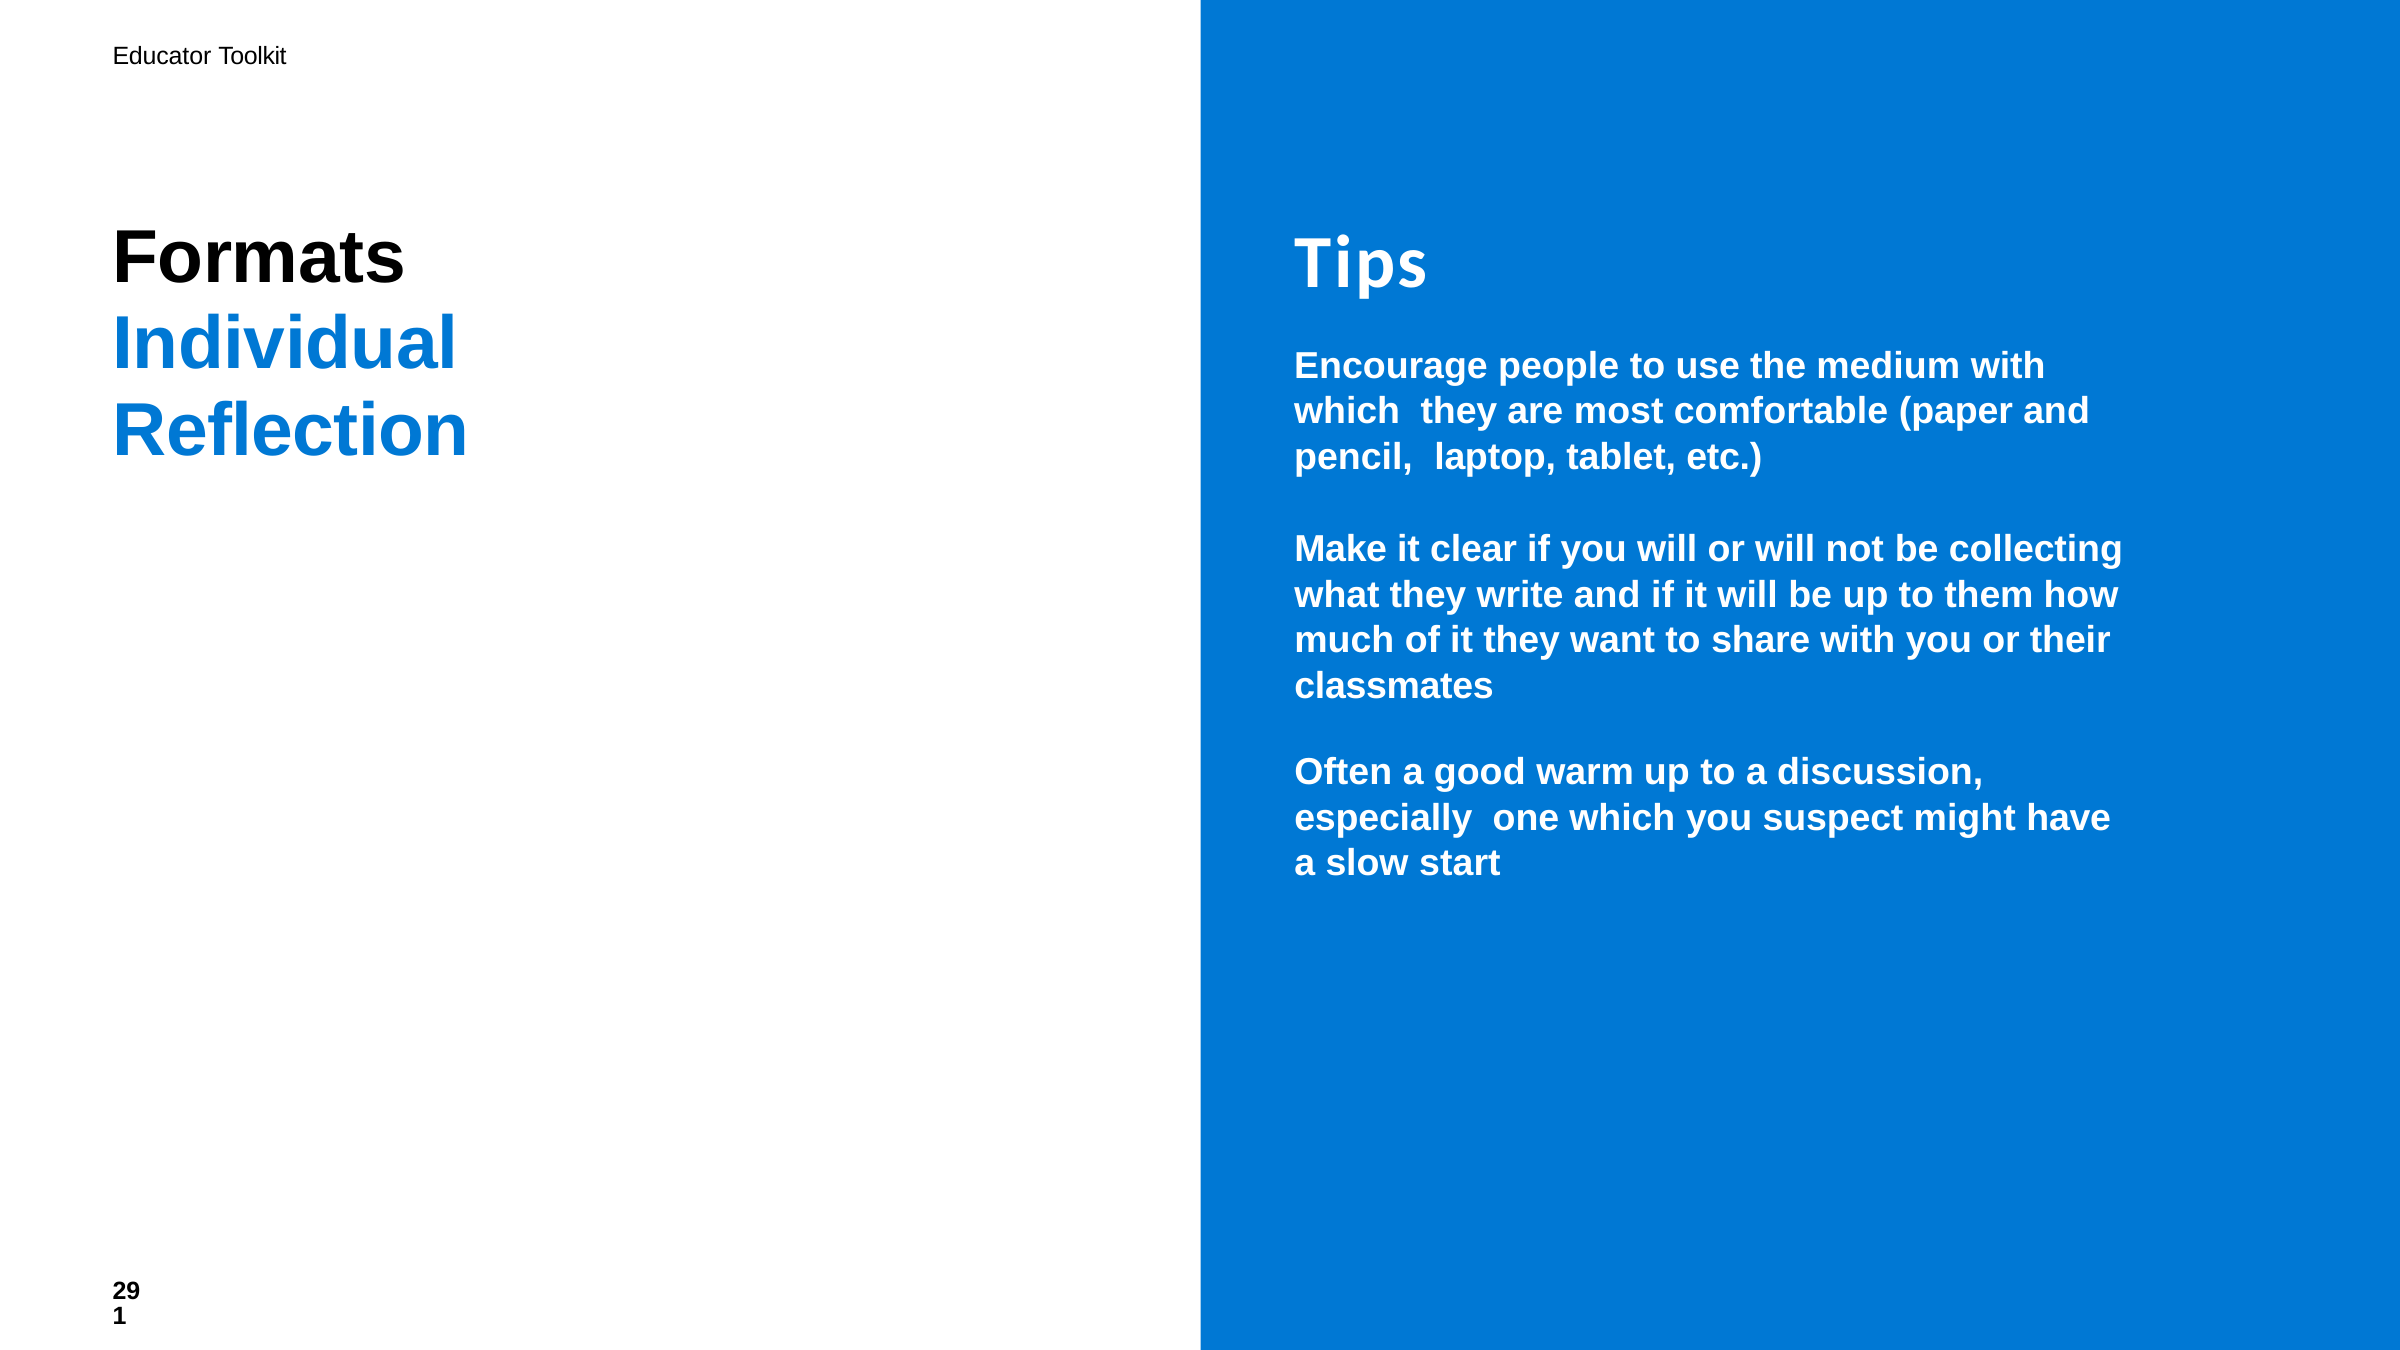

Educator Toolkit
# Formats
Individual Reflection
Tips
Encourage people to use the medium with which  they are most comfortable (paper and pencil,  laptop, tablet, etc.)
Make it clear if you will or will not be collecting  what they write and if it will be up to them how  much of it they want to share with you or their  classmates

Often a good warm up to a discussion, especially  one which you suspect might have a slow start
291